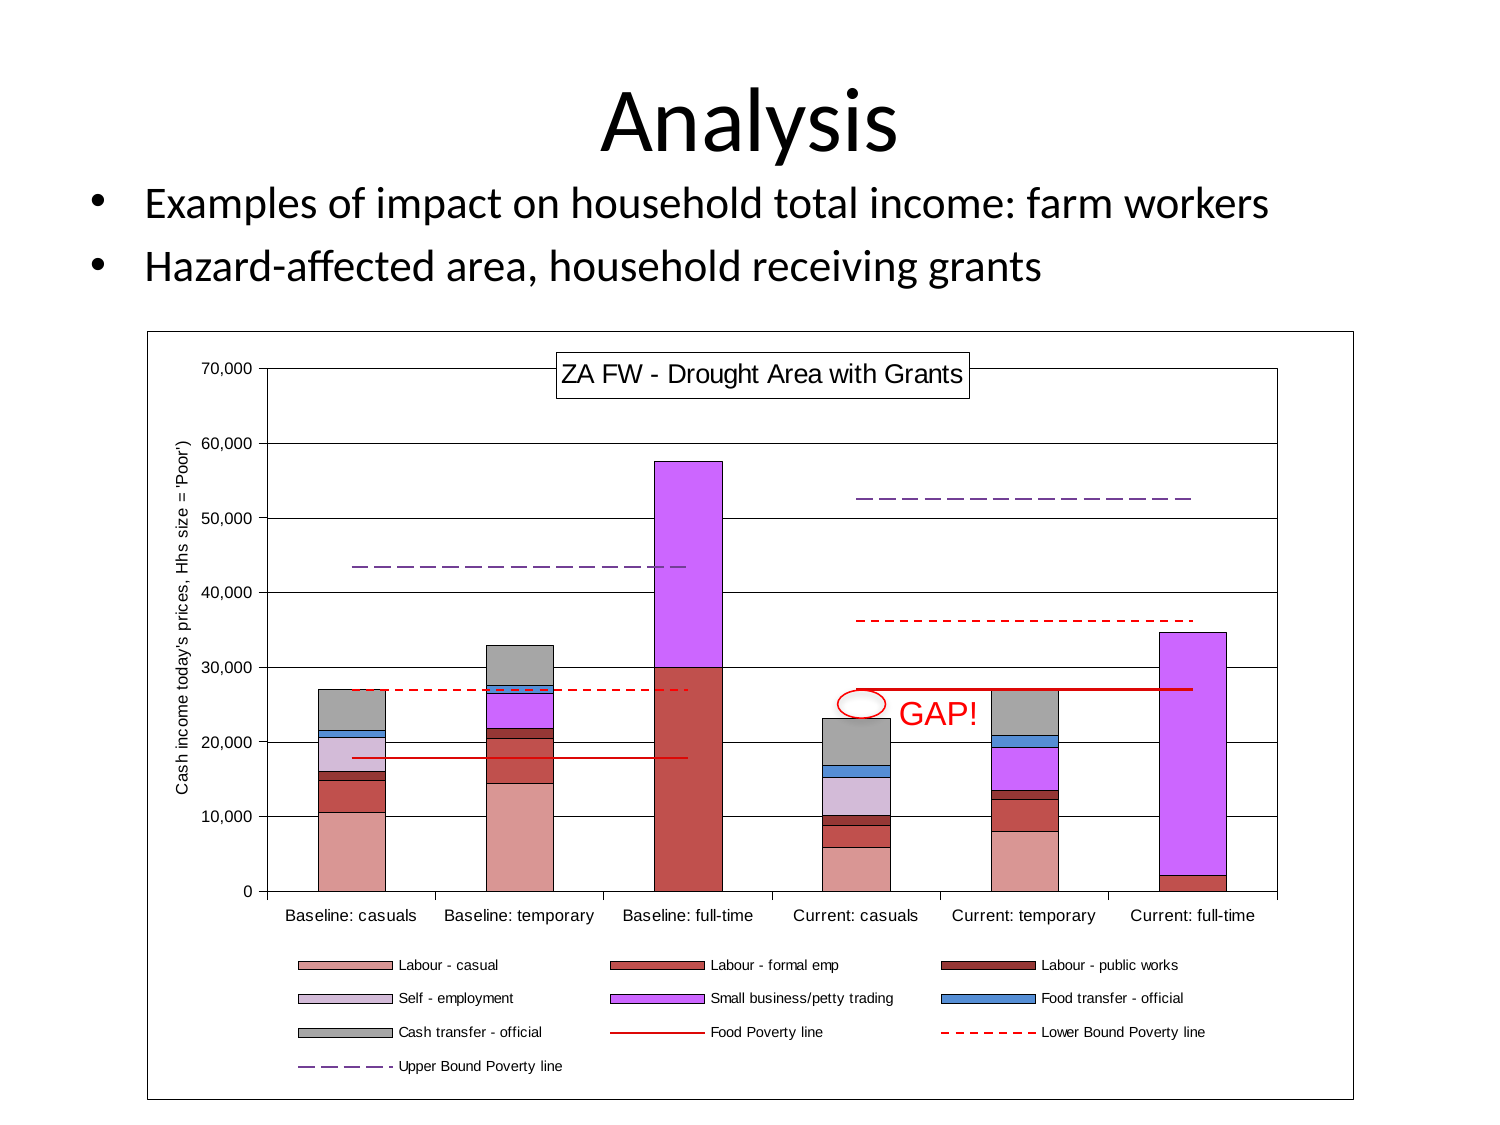

# Analysis
Examples of impact on household total income: farm workers
Hazard-affected area, household receiving grants

[unsupported chart]

GAP!